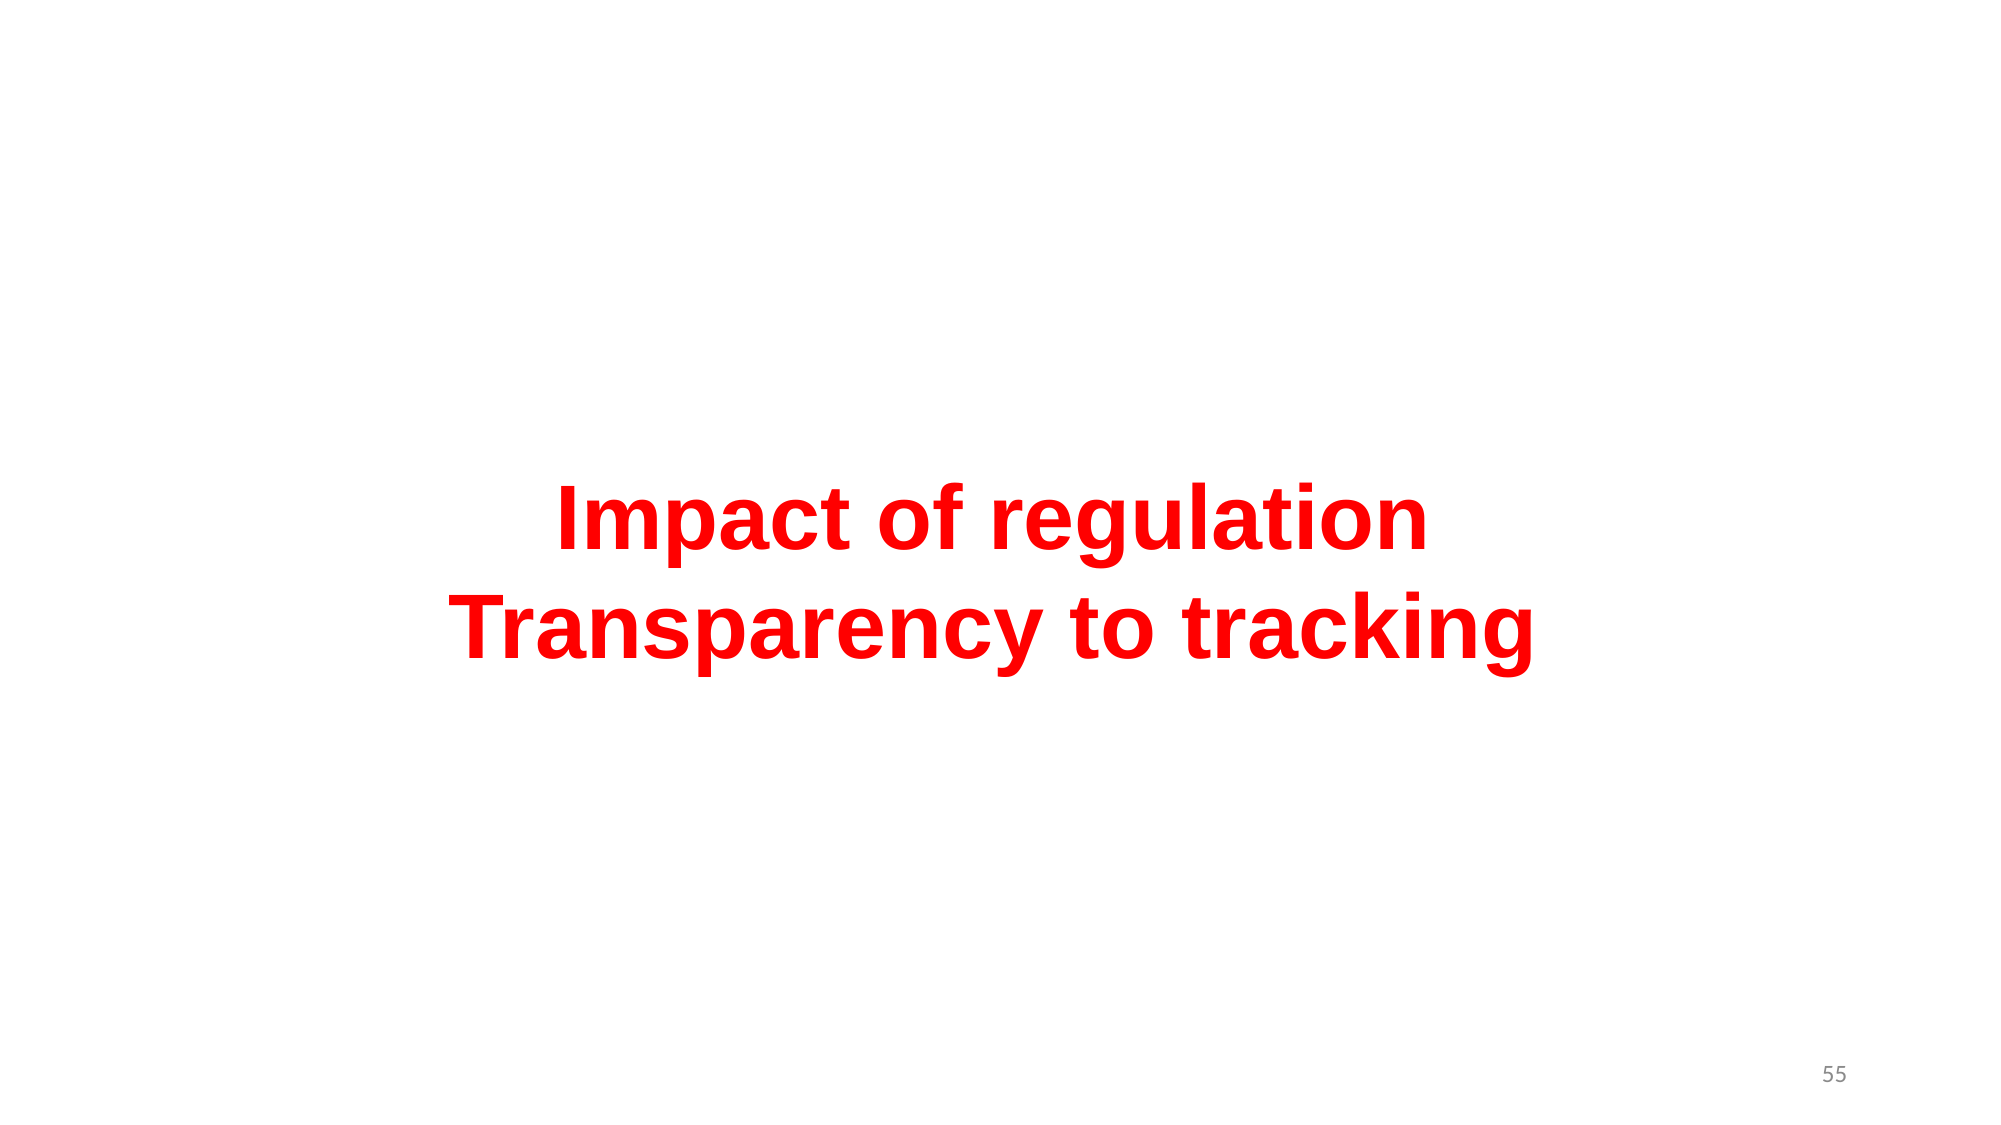

Impact of regulation
Transparency to tracking
55